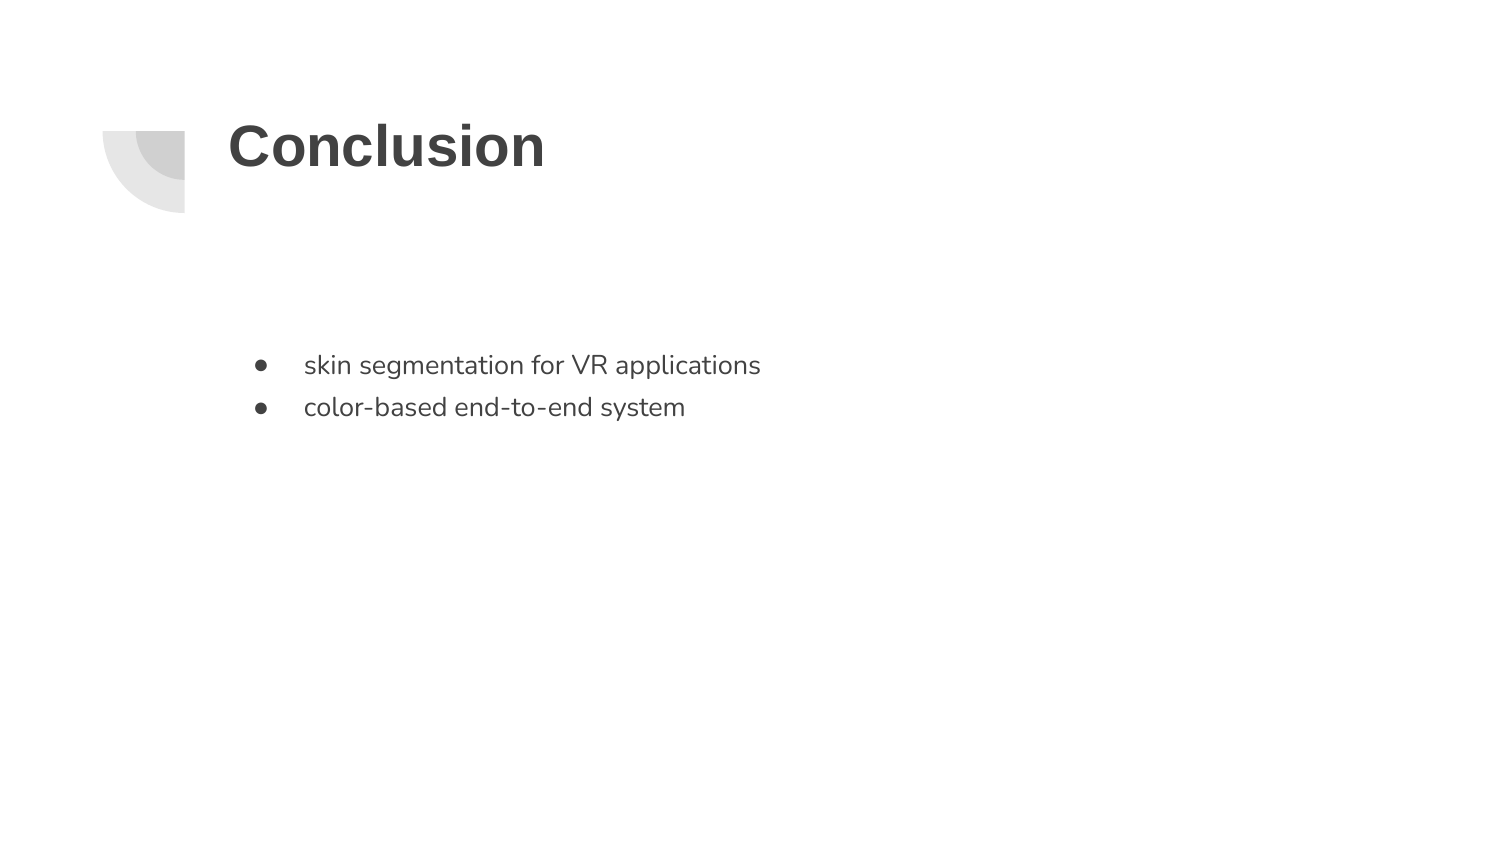

# Conclusion
skin segmentation for VR applications
color-based end-to-end system